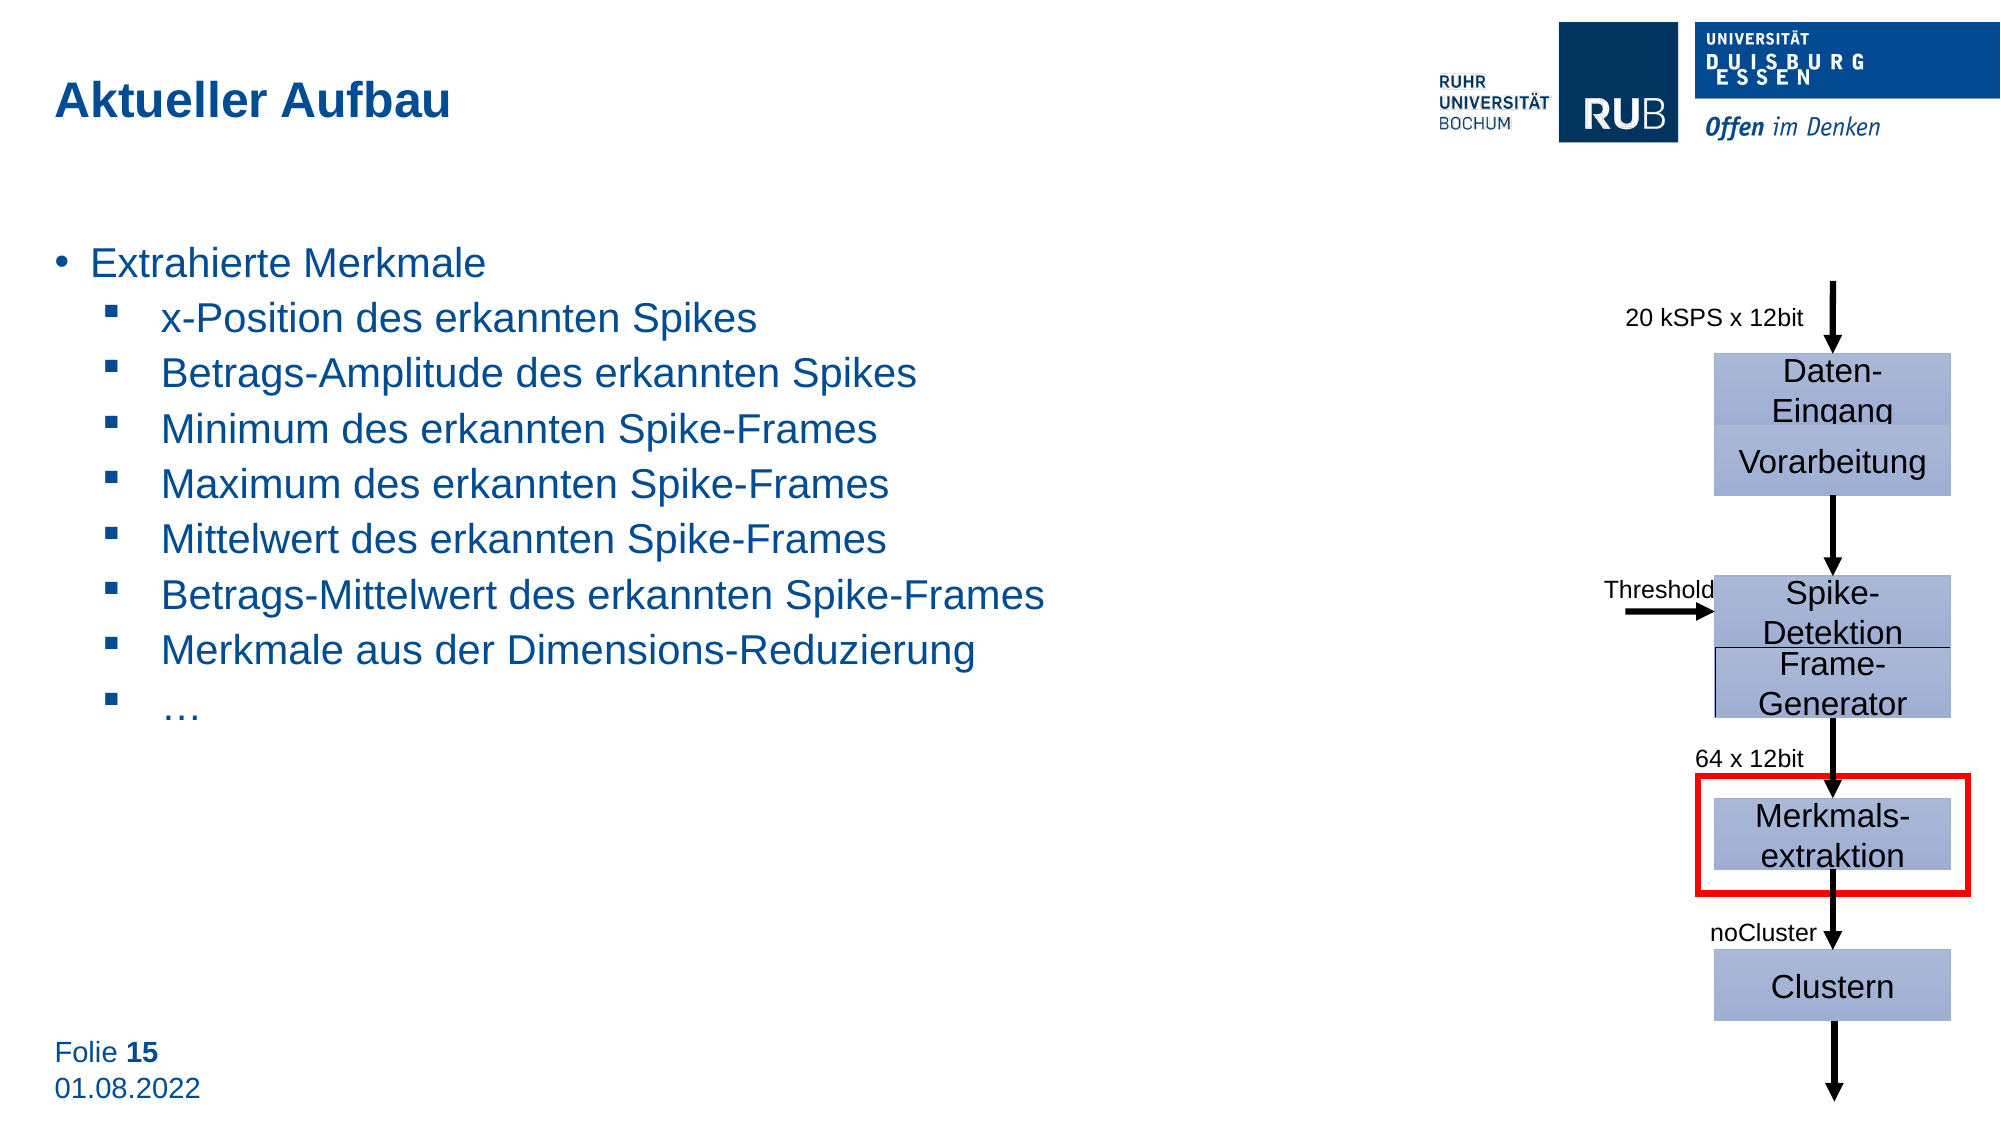

Aktueller Aufbau
Extrahierte Merkmale
x-Position des erkannten Spikes
Betrags-Amplitude des erkannten Spikes
Minimum des erkannten Spike-Frames
Maximum des erkannten Spike-Frames
Mittelwert des erkannten Spike-Frames
Betrags-Mittelwert des erkannten Spike-Frames
Merkmale aus der Dimensions-Reduzierung
…

20 kSPS x 12bit
Daten-Eingang
Vorarbeitung
Threshold
Spike-Detektion
Frame-Generator
64 x 12bit

Merkmals-extraktion
noCluster
Clustern

Folie 15
01.08.2022